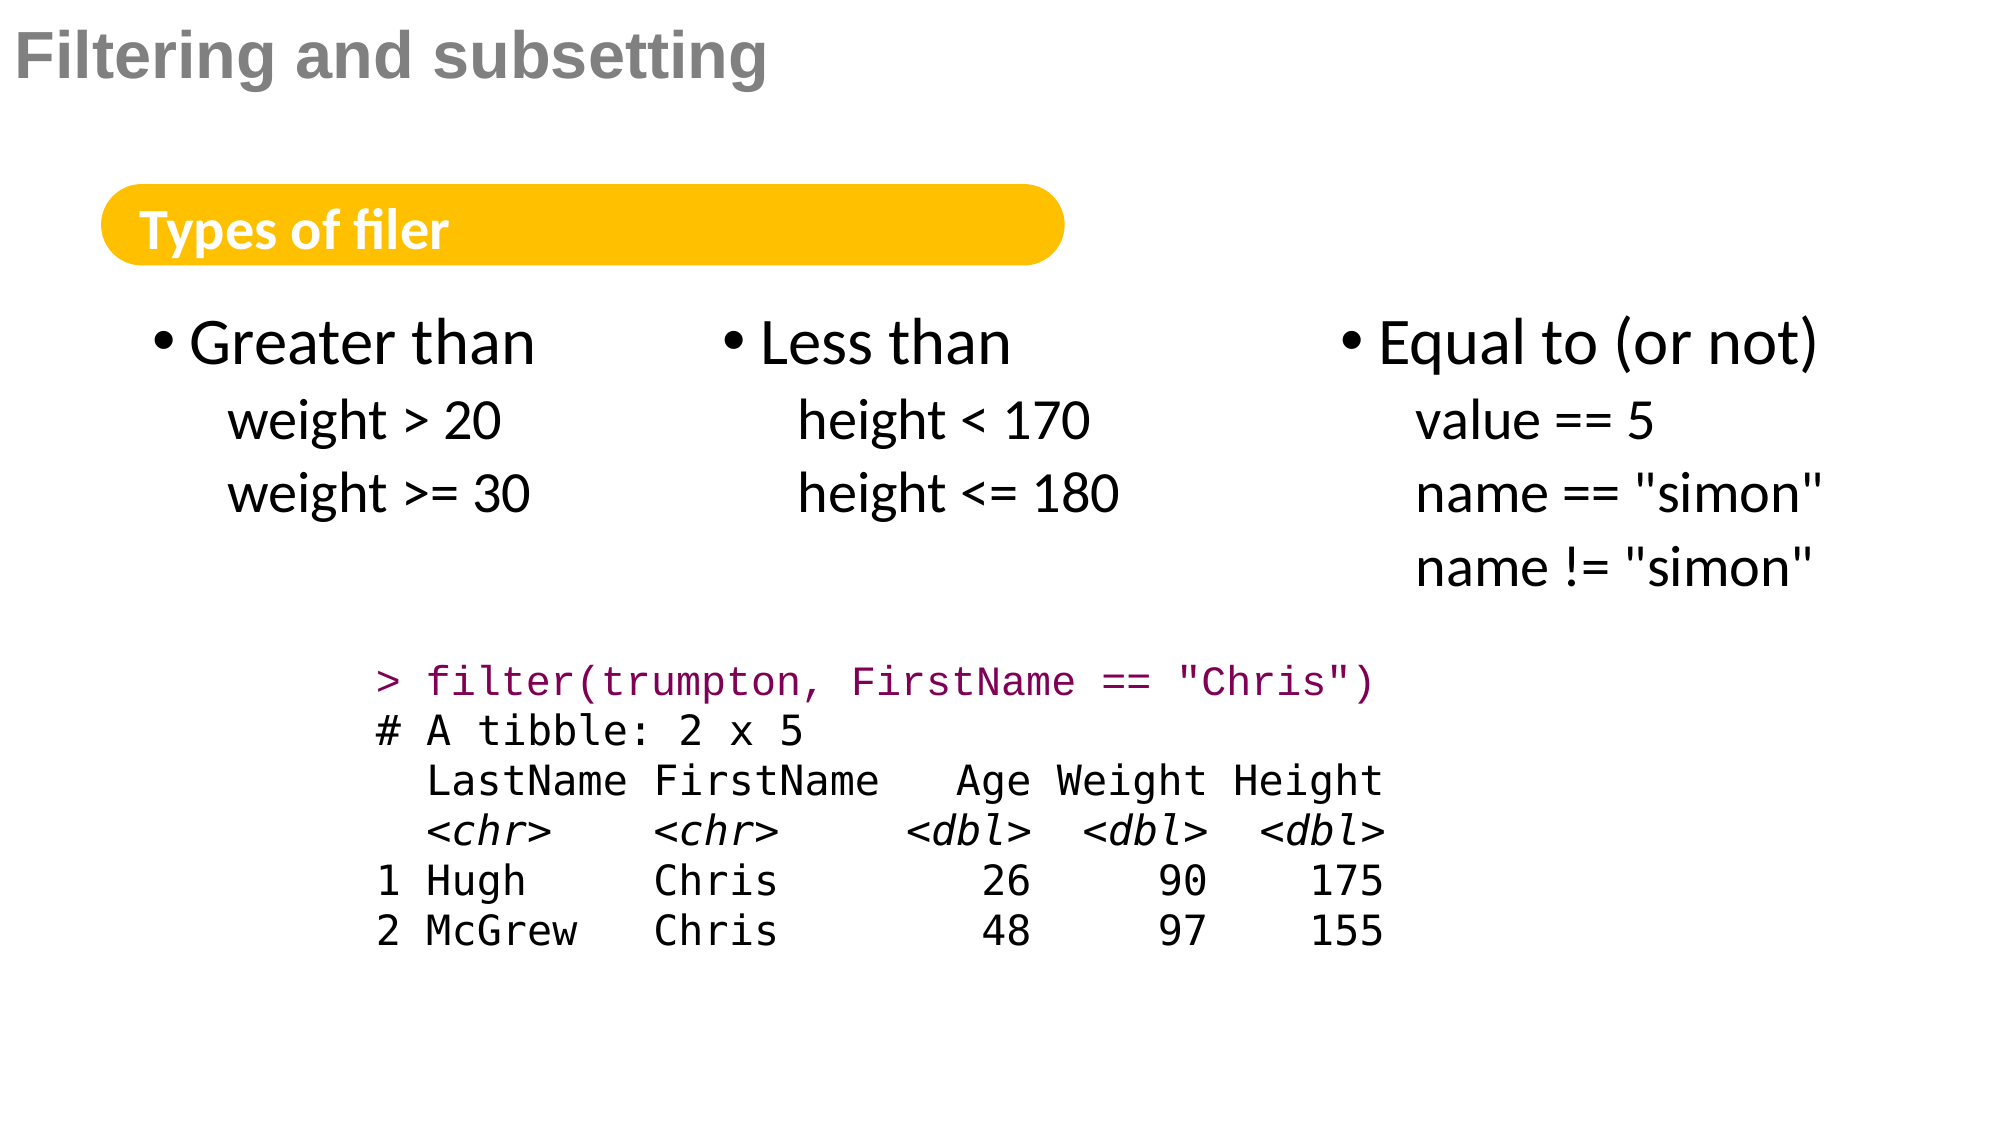

Filtering and subsetting
Types of filer

Less than
height < 170
height <= 180

Equal to (or not)
value == 5
name == "simon"
name != "simon"
Greater than
weight > 20
weight >= 30

> filter(trumpton, FirstName == "Chris")
# A tibble: 2 x 5
  LastName FirstName   Age Weight Height
  <chr>    <chr>     <dbl>  <dbl>  <dbl>
1 Hugh     Chris        26     90    175
2 McGrew   Chris        48     97    155